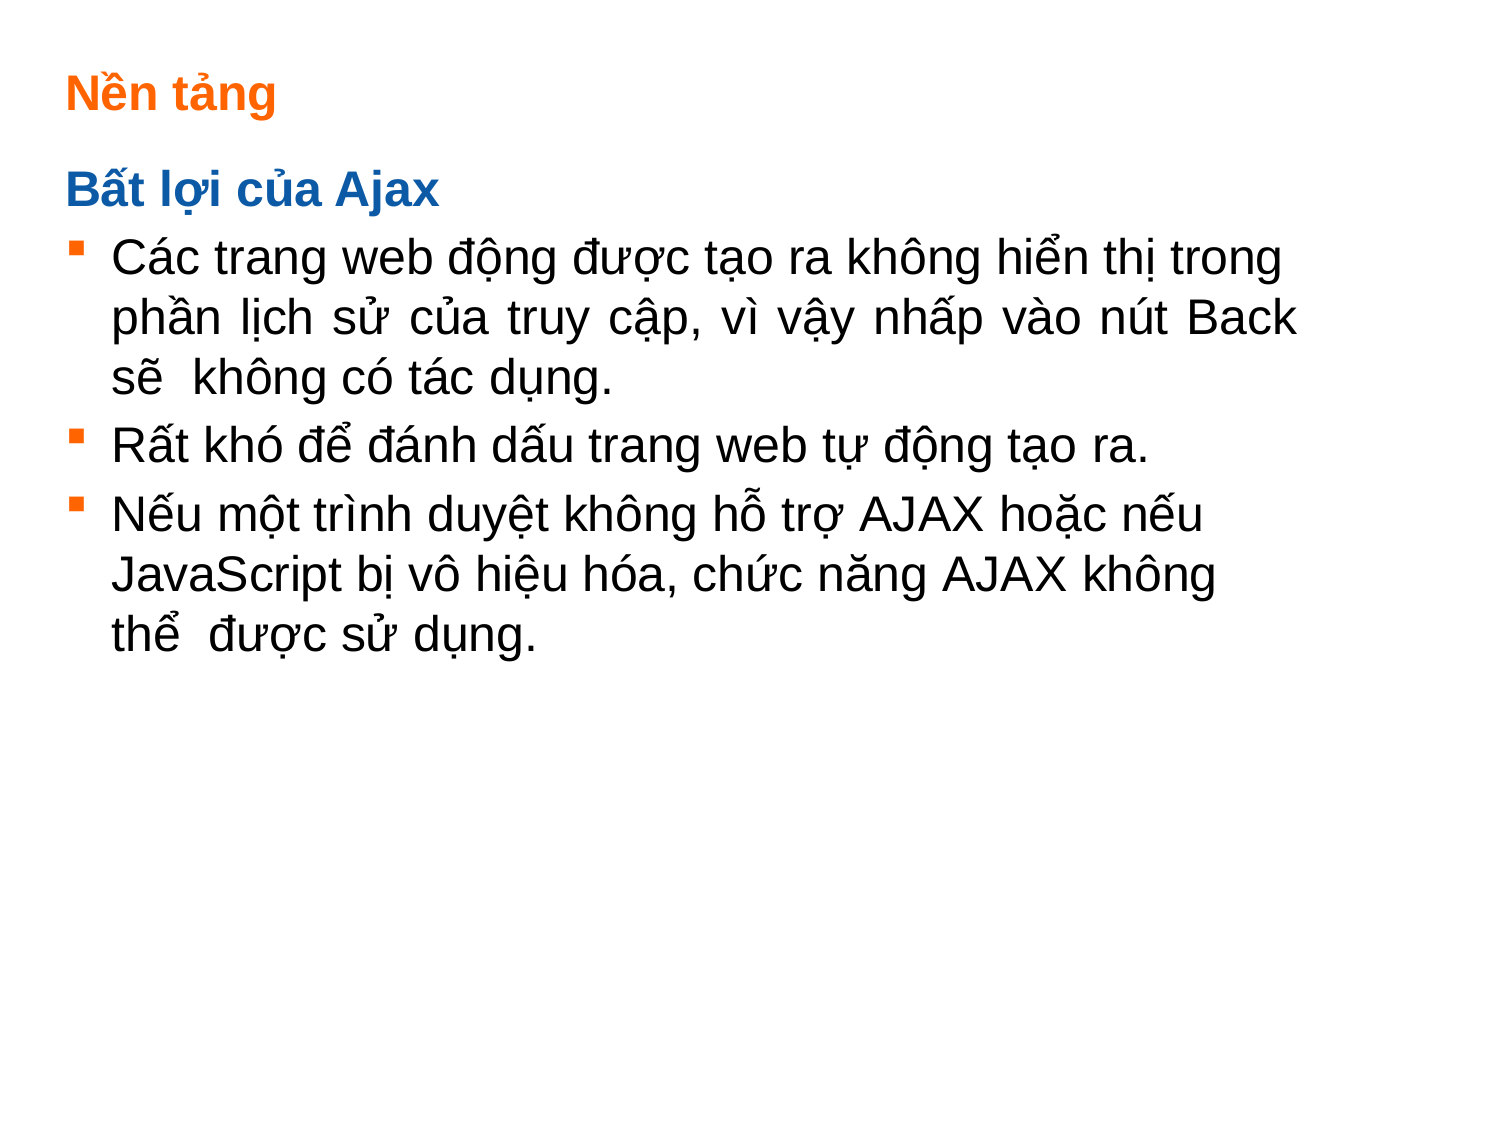

Nền tảng
Bất lợi của Ajax
Các trang web động được tạo ra không hiển thị trong  phần lịch sử của truy cập, vì vậy nhấp vào nút Back sẽ  không có tác dụng.
Rất khó để đánh dấu trang web tự động tạo ra.
Nếu một trình duyệt không hỗ trợ AJAX hoặc nếu  JavaScript bị vô hiệu hóa, chức năng AJAX không thể  được sử dụng.